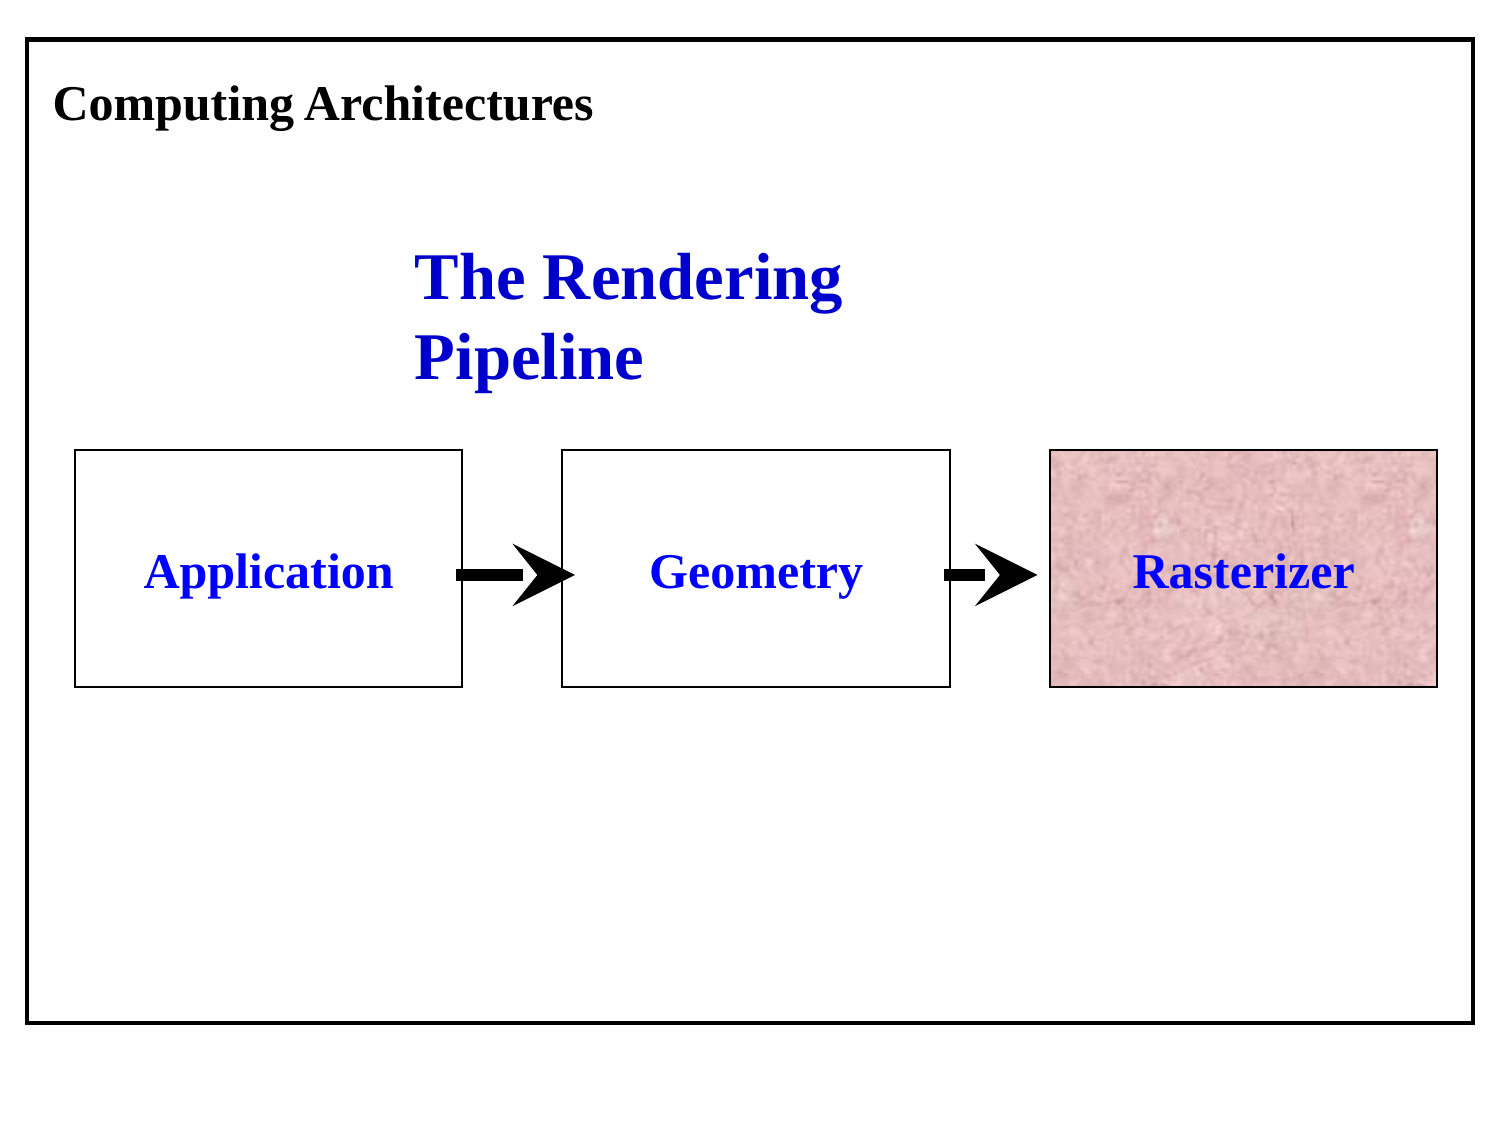

Computing Architectures
The Rendering Pipeline

Application

Geometry

Rasterizer